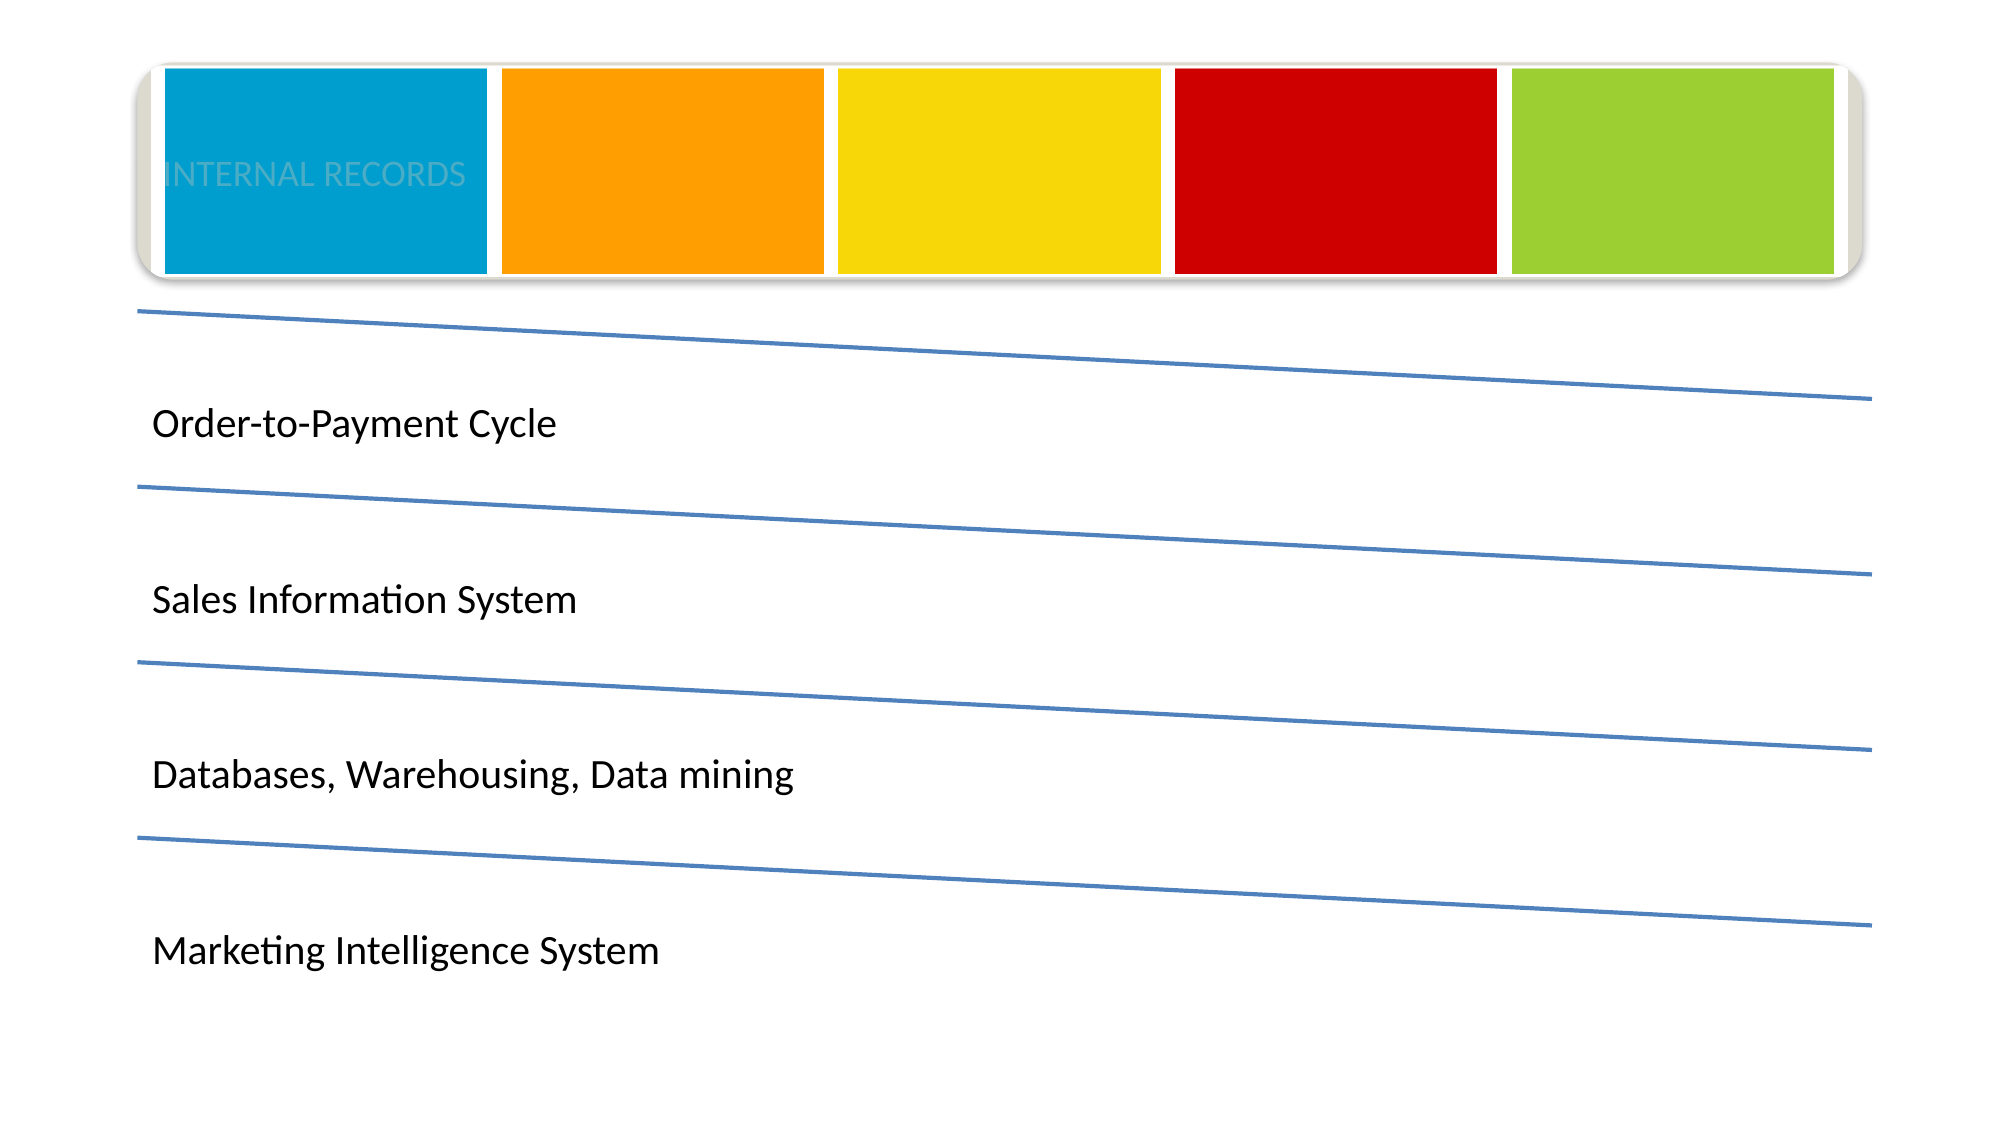

INTERNAL RECORDS
Order-to-Payment Cycle
Sales Information System
Databases, Warehousing, Data mining
Marketing Intelligence System